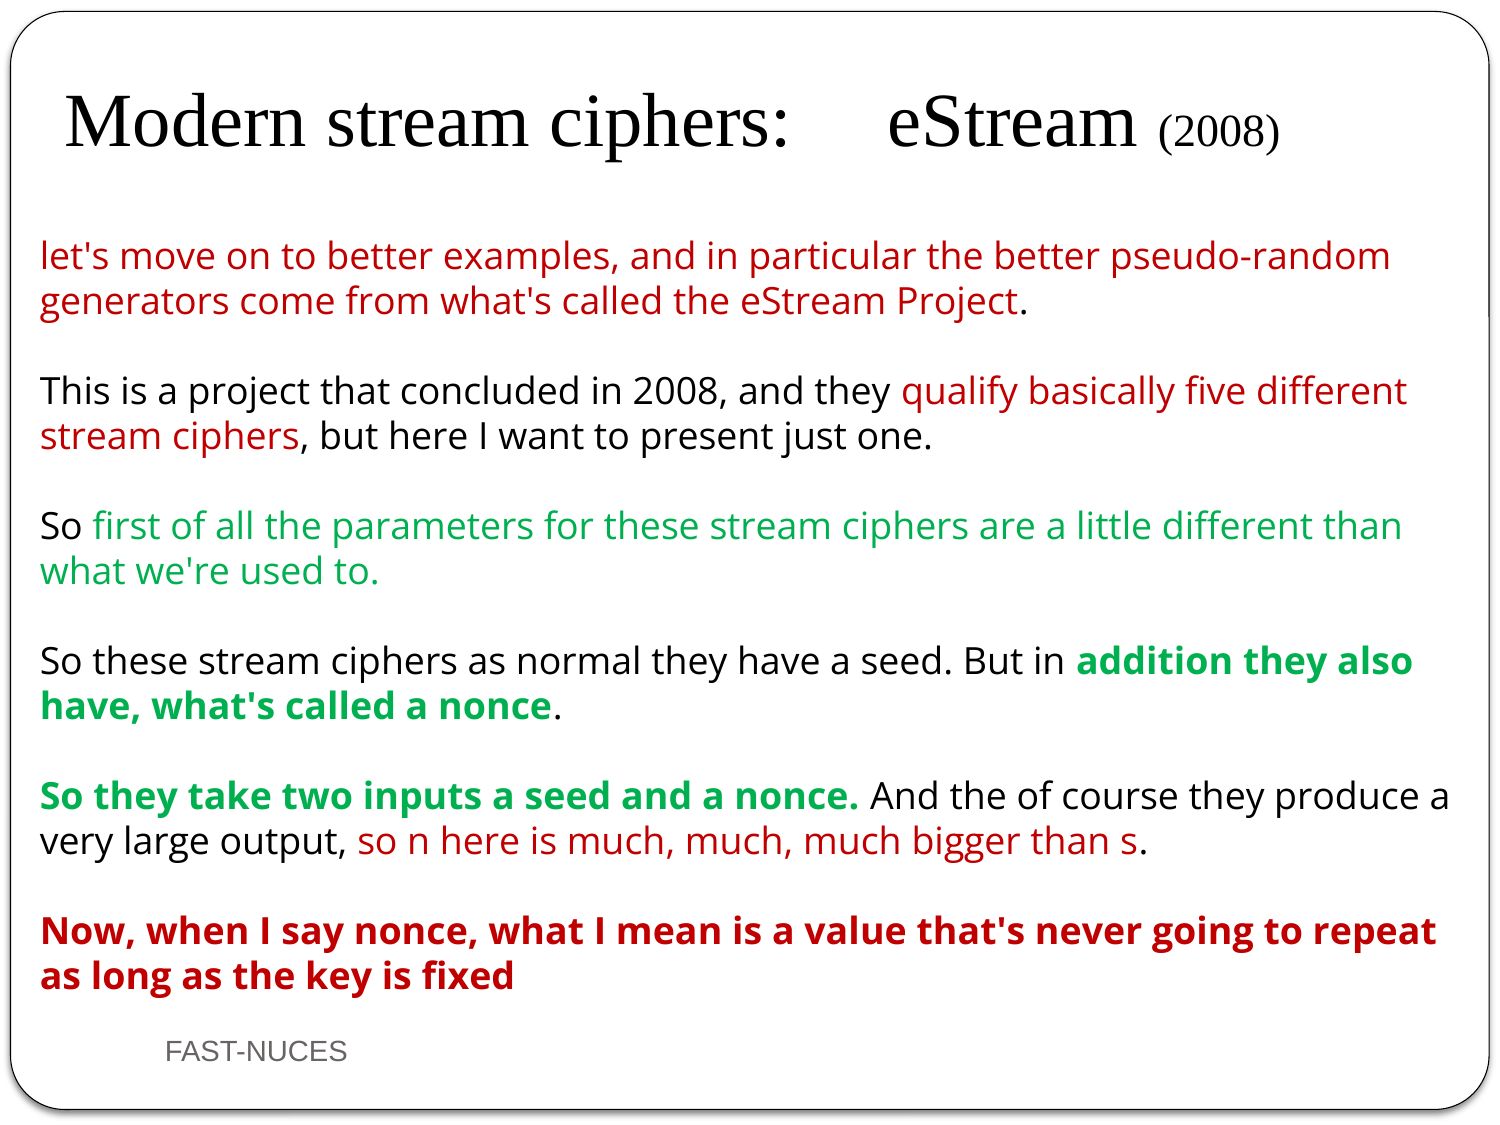

Modern stream ciphers:     eStream (2008)
let's move on to better examples, and in particular the better pseudo-random generators come from what's called the eStream Project.

This is a project that concluded in 2008, and they qualify basically five different stream ciphers, but here I want to present just one.

So first of all the parameters for these stream ciphers are a little different than what we're used to.

So these stream ciphers as normal they have a seed. But in addition they also have, what's called a nonce.

So they take two inputs a seed and a nonce. And the of course they produce a very large output, so n here is much, much, much bigger than s.

Now, when I say nonce, what I mean is a value that's never going to repeat as long as the key is fixed
FAST-NUCES